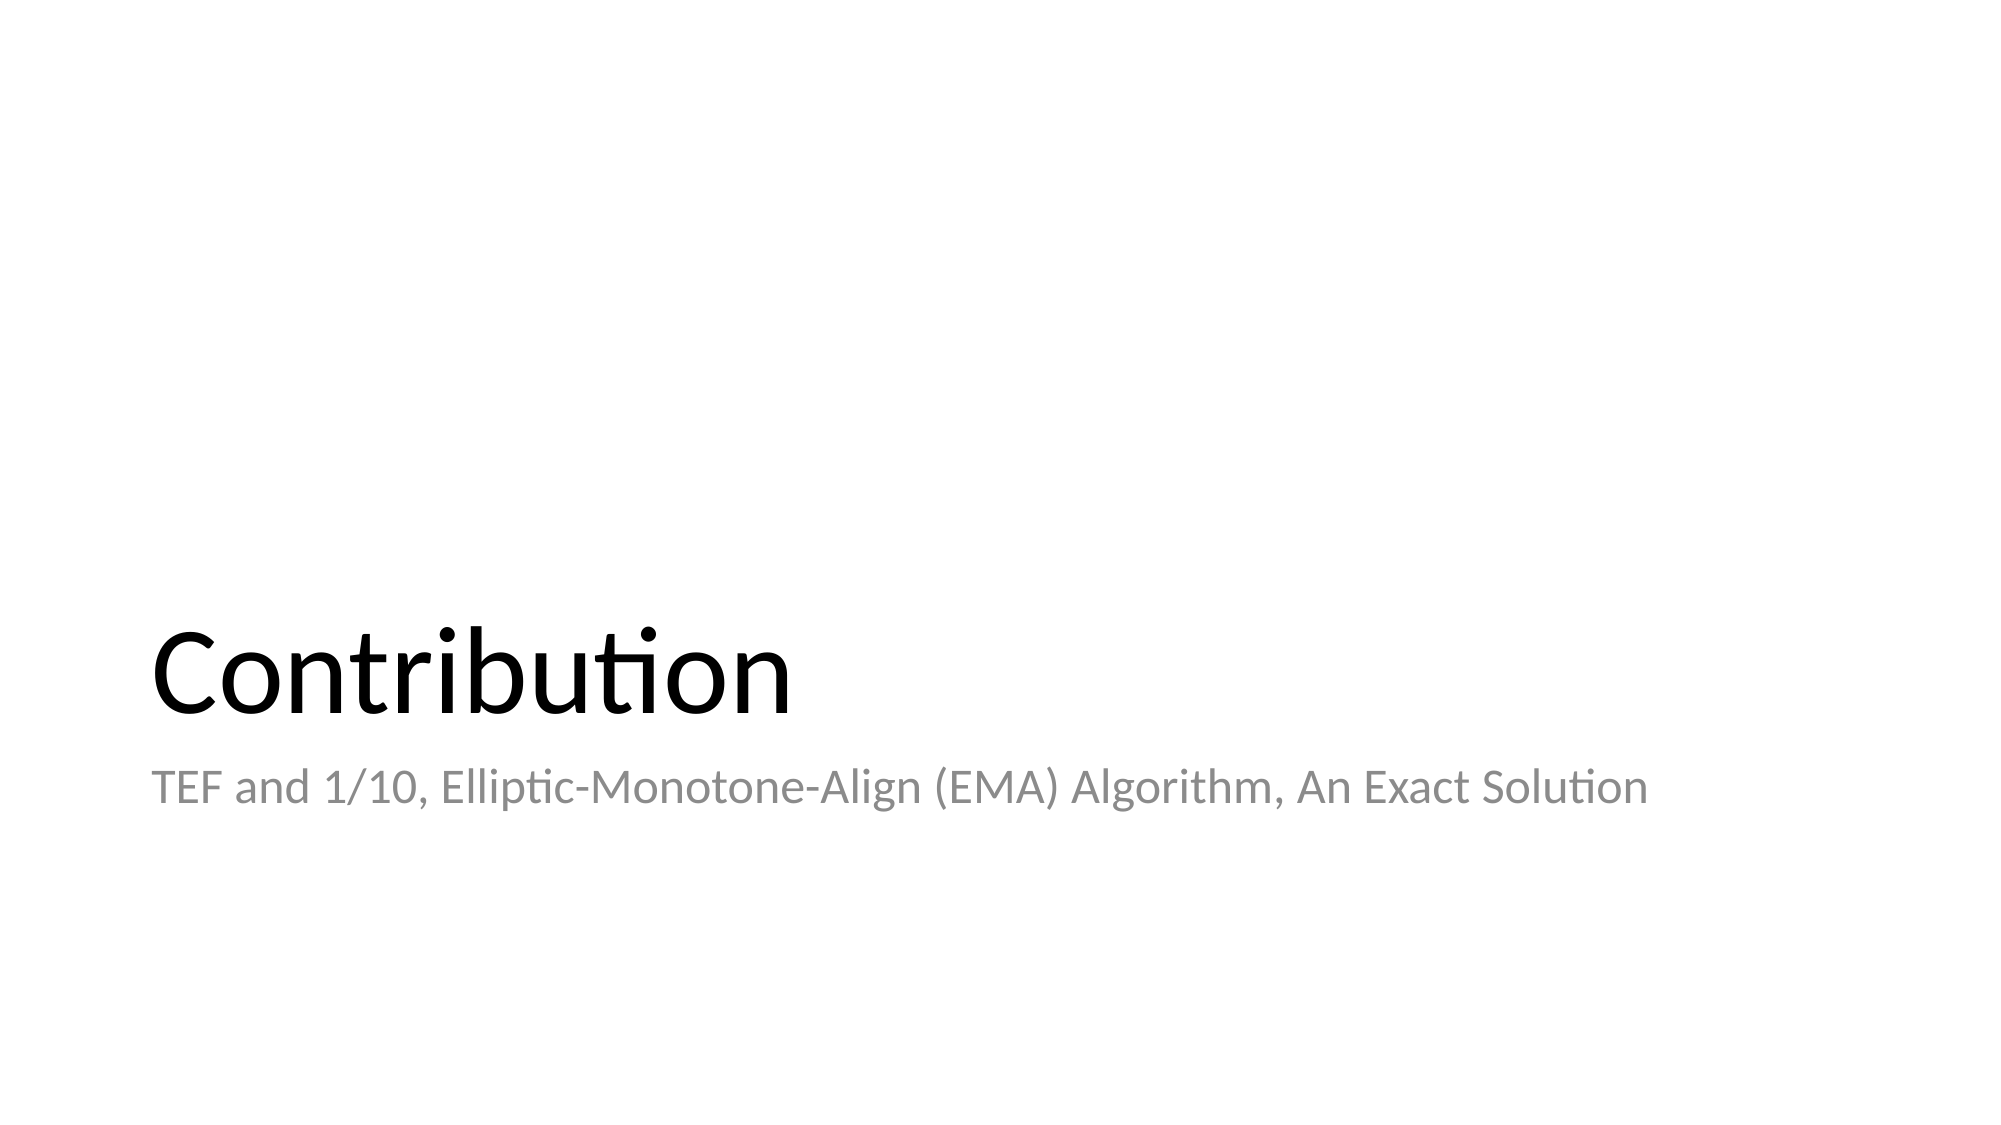

# Contribution
TEF and 1/10, Elliptic-Monotone-Align (EMA) Algorithm, An Exact Solution